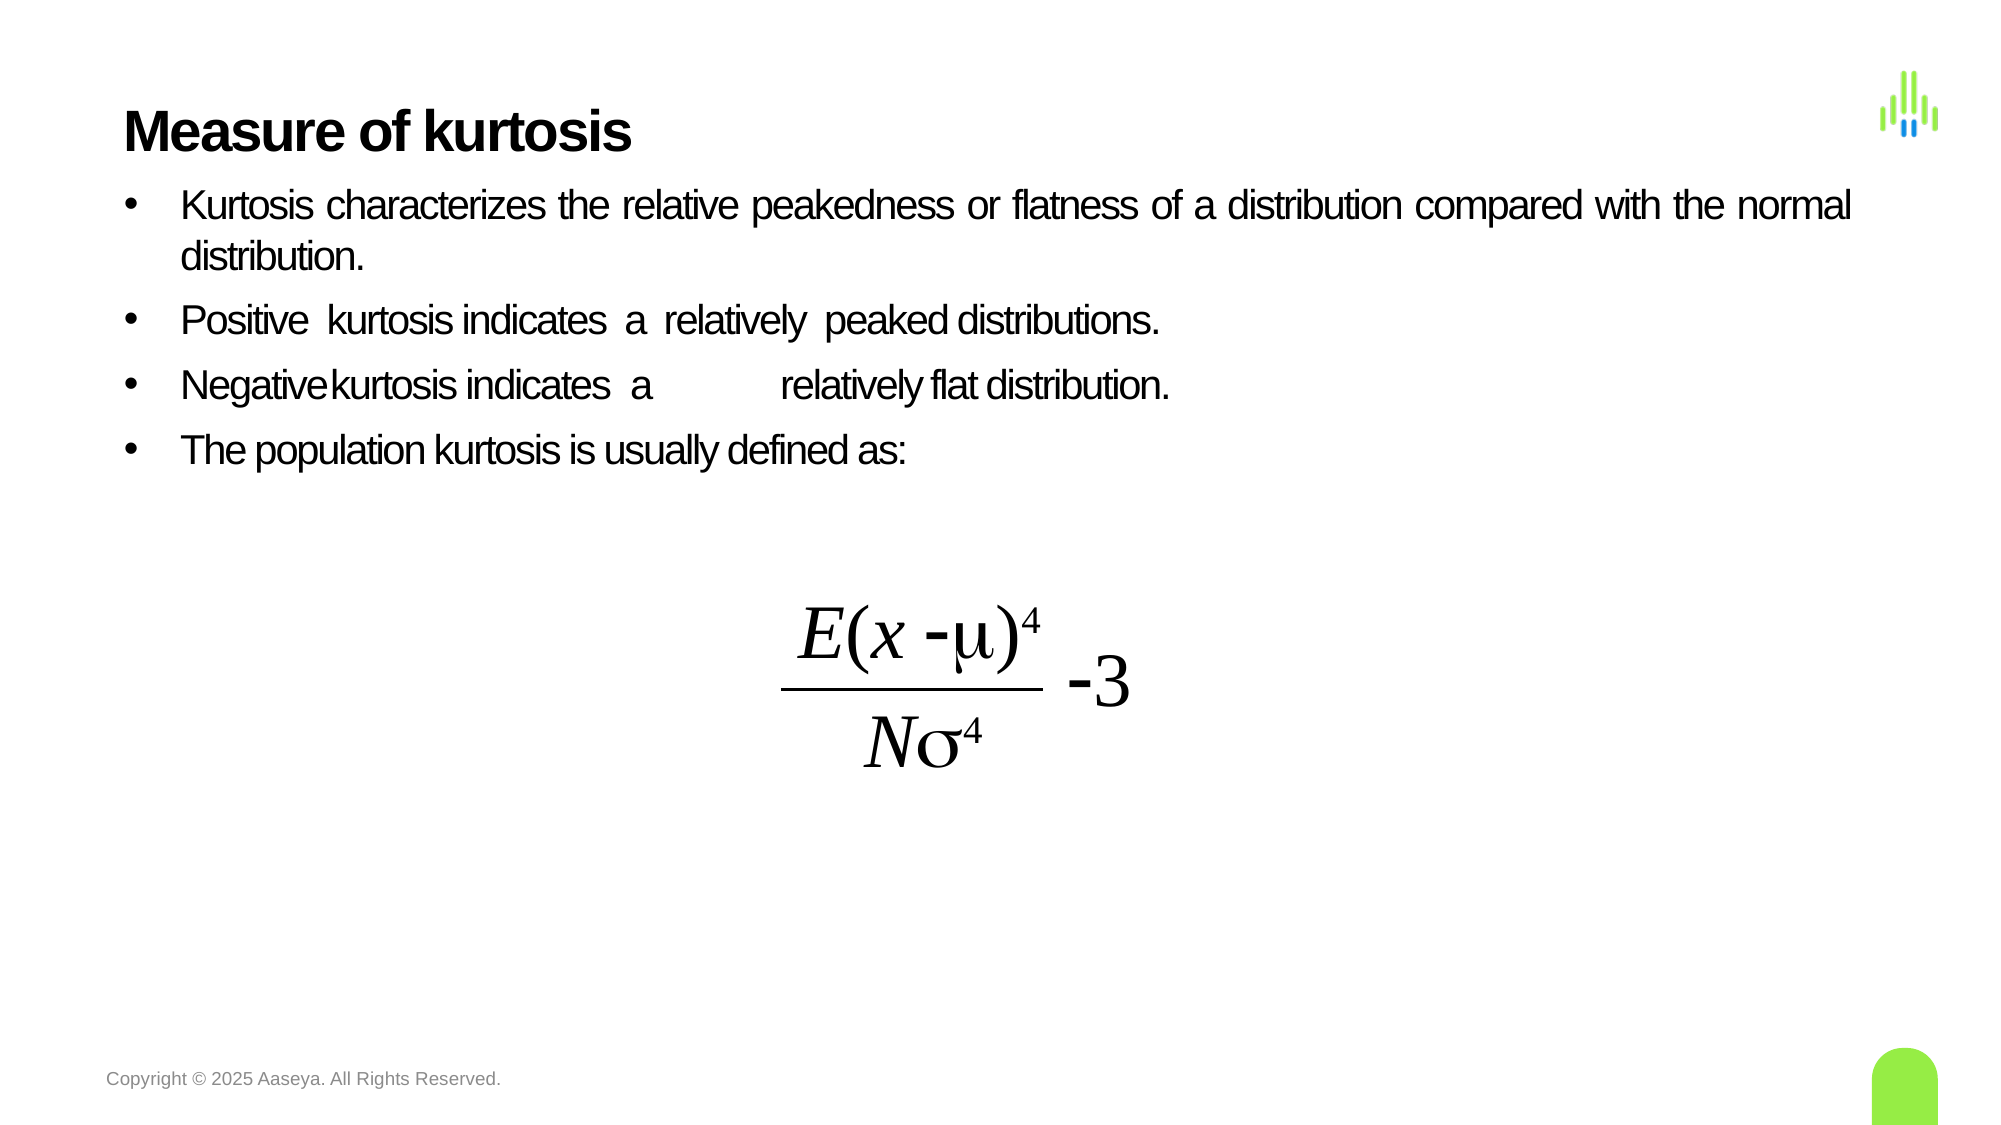

Measure of kurtosis
Kurtosis characterizes the relative peakedness or flatness of a distribution compared with the normal distribution.
Positive  kurtosis indicates  a  relatively  peaked distributions.
Negative	kurtosis indicates	a	relatively	flat distribution.
The population kurtosis is usually defined as:
E(x −μ)4
Nσ4
−3
Copyright © 2025 Aaseya. All Rights Reserved.